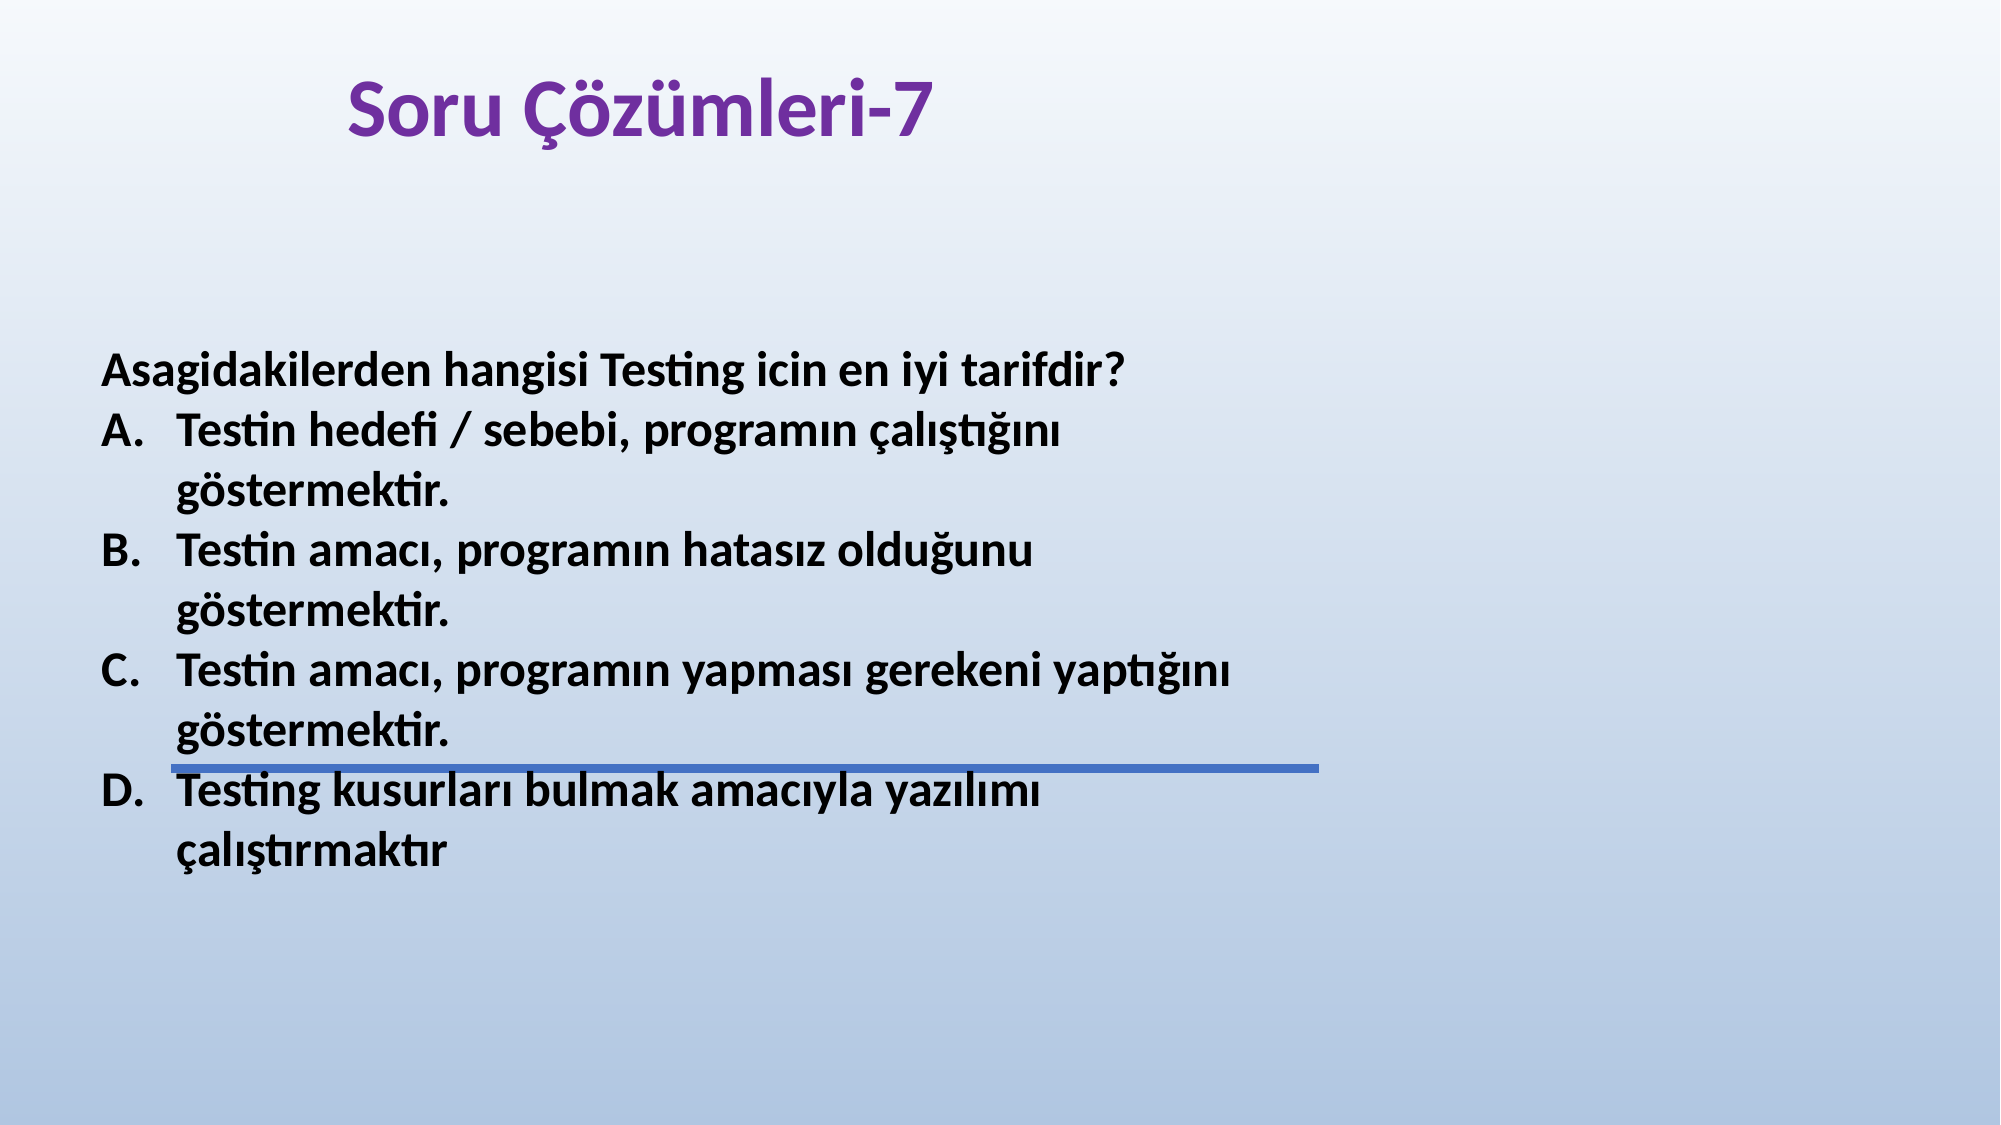

# Soru Çözümleri-7
Asagidakilerden hangisi Testing icin en iyi tarifdir?
Testin hedefi / sebebi, programın çalıştığını  göstermektir.
Testin amacı, programın hatasız olduğunu göstermektir.
Testin amacı, programın yapması gerekeni yaptığını  göstermektir.
Testing kusurları bulmak amacıyla yazılımı çalıştırmaktır